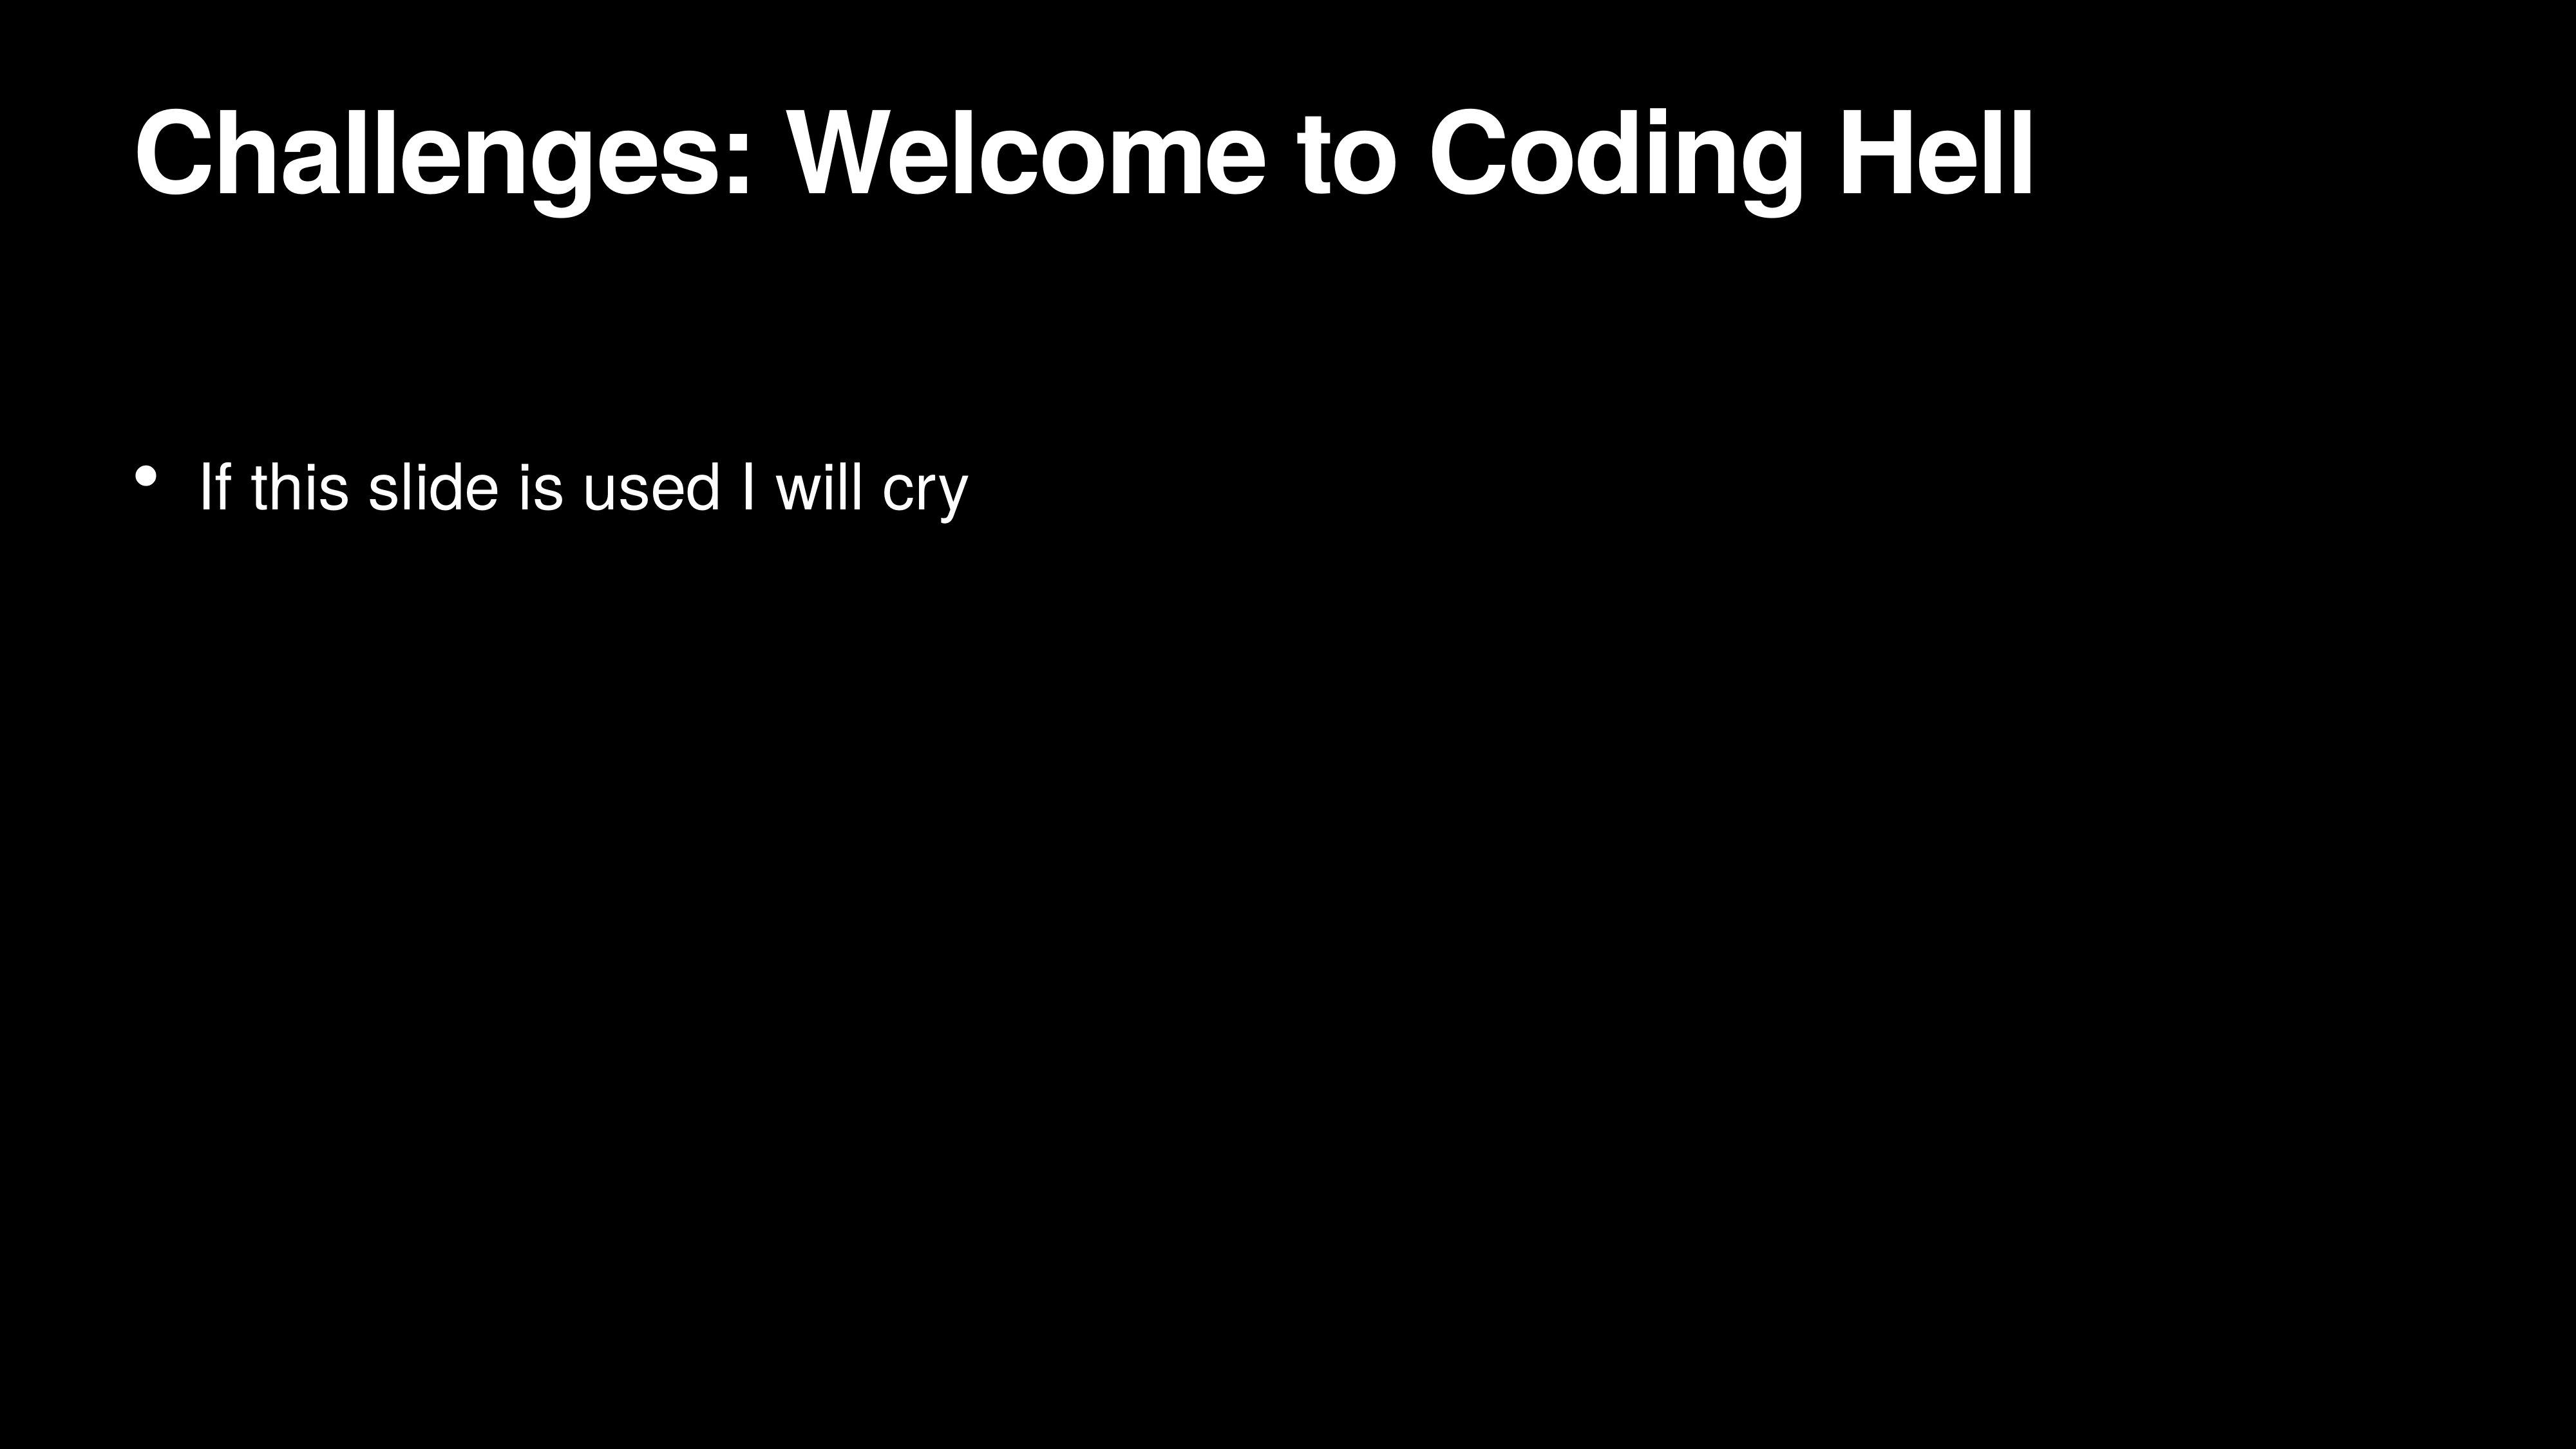

# Challenges: Welcome to Coding Hell

If this slide is used I will cry